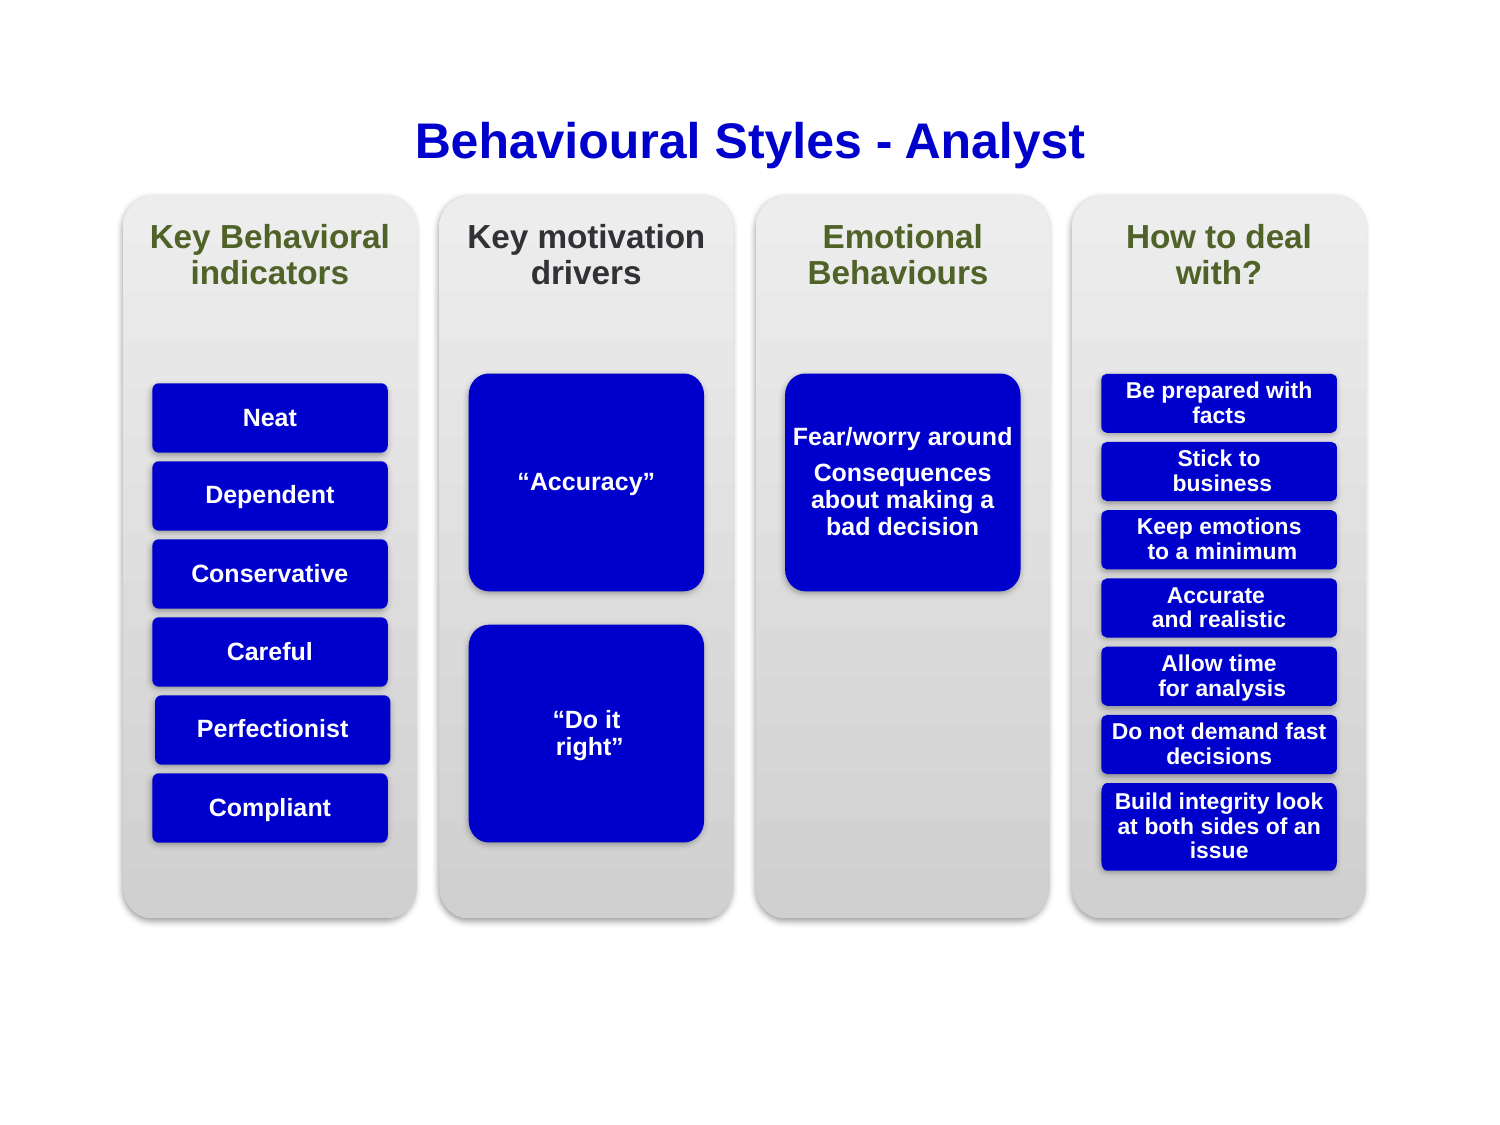

# Behavioural Styles - Analyst
Key Behavioral indicators
Key motivation drivers
Emotional Behaviours
How to deal with?
“Accuracy”
“Do it
 right”
Fear/worry around
Consequences about making a bad decision
Be prepared with facts
Stick to
 business
Keep emotions
 to a minimum
Accurate
and realistic
Allow time
 for analysis
Do not demand fast decisions
Build integrity look at both sides of an issue
Neat
Dependent
Conservative
Careful
Perfectionist
Compliant